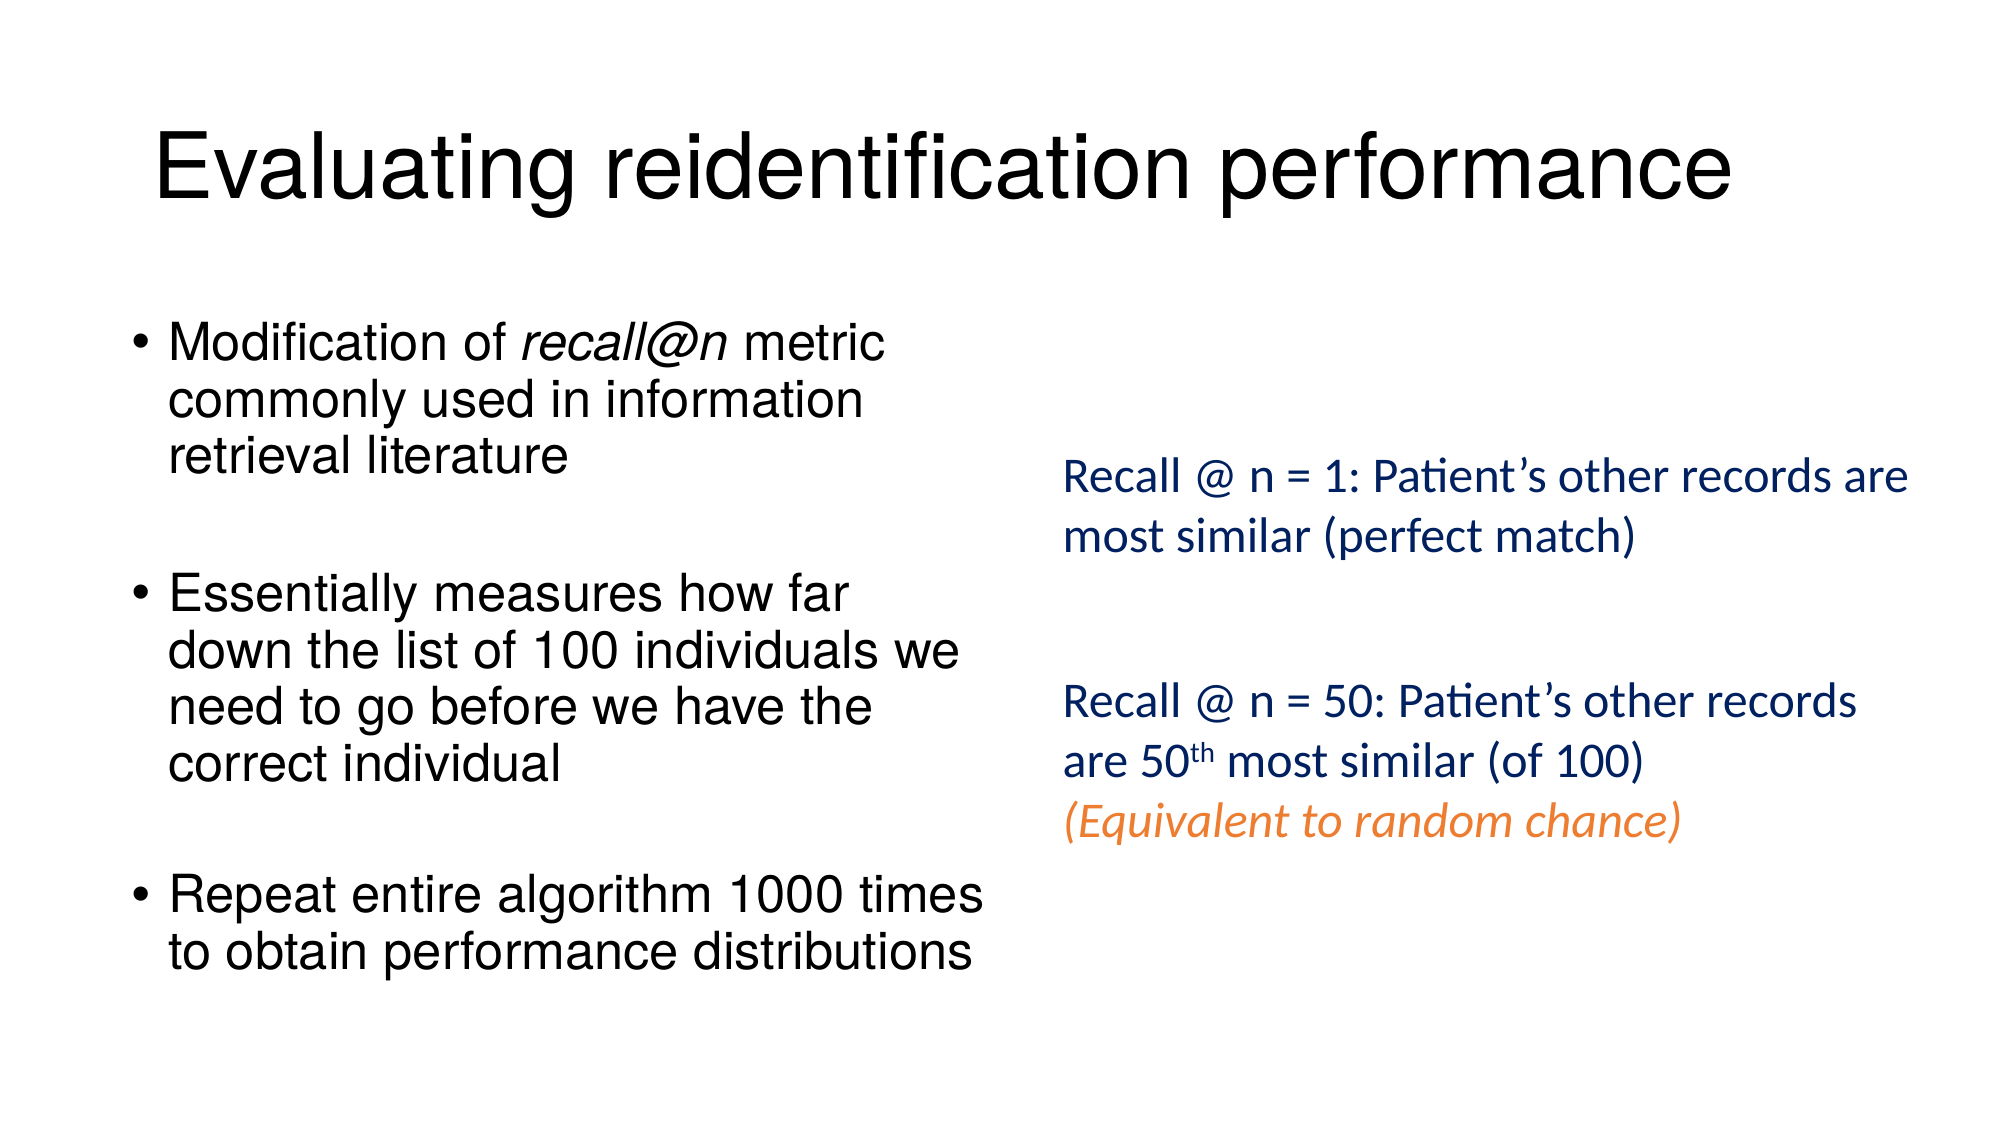

# Evaluating reidentification performance
Modification of recall@n metric commonly used in information retrieval literature
Essentially measures how far down the list of 100 individuals we need to go before we have the correct individual
Repeat entire algorithm 1000 times to obtain performance distributions
Recall @ n = 1: Patient’s other records are most similar (perfect match)
Recall @ n = 50: Patient’s other records are 50th most similar (of 100)
(Equivalent to random chance)